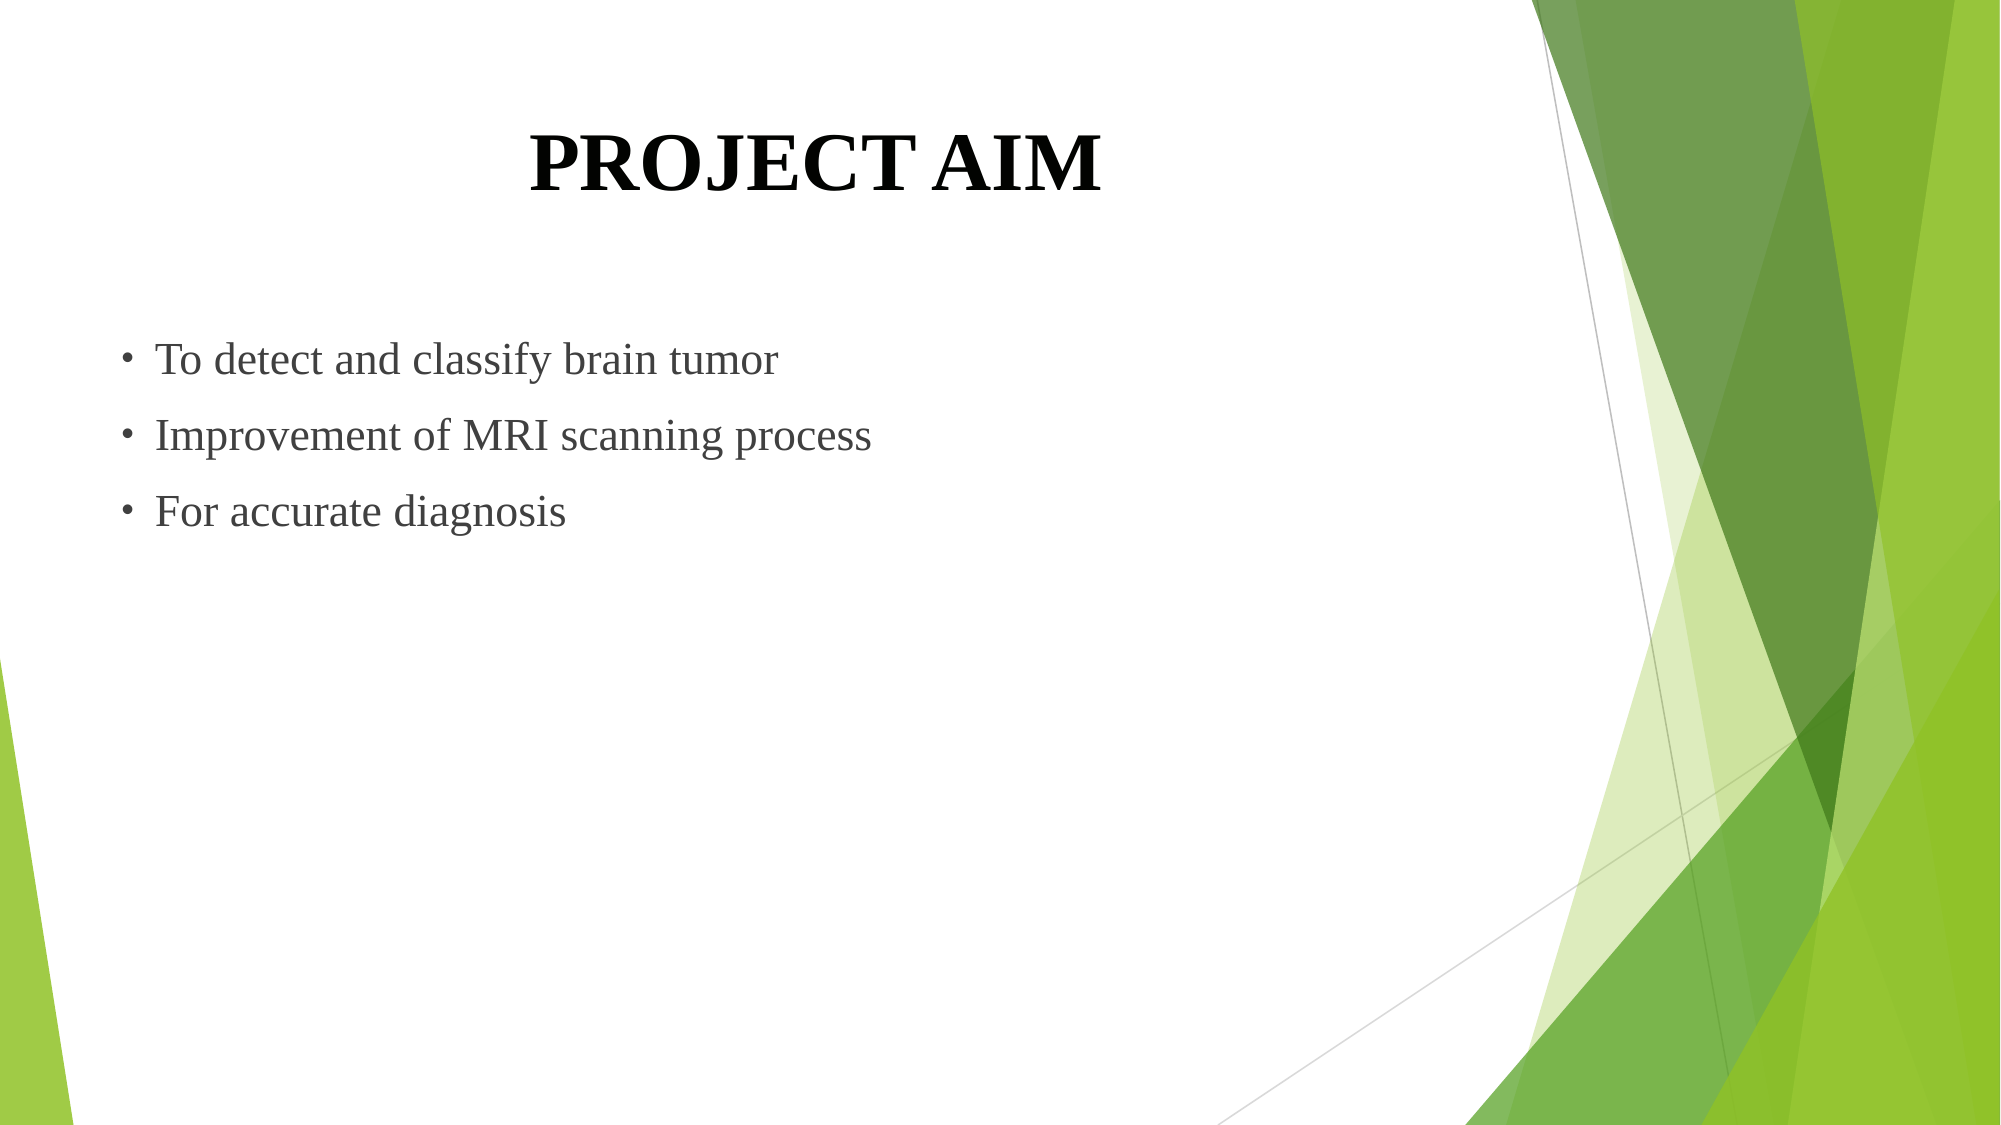

# PROJECT AIM
To detect and classify brain tumor
Improvement of MRI scanning process
For accurate diagnosis